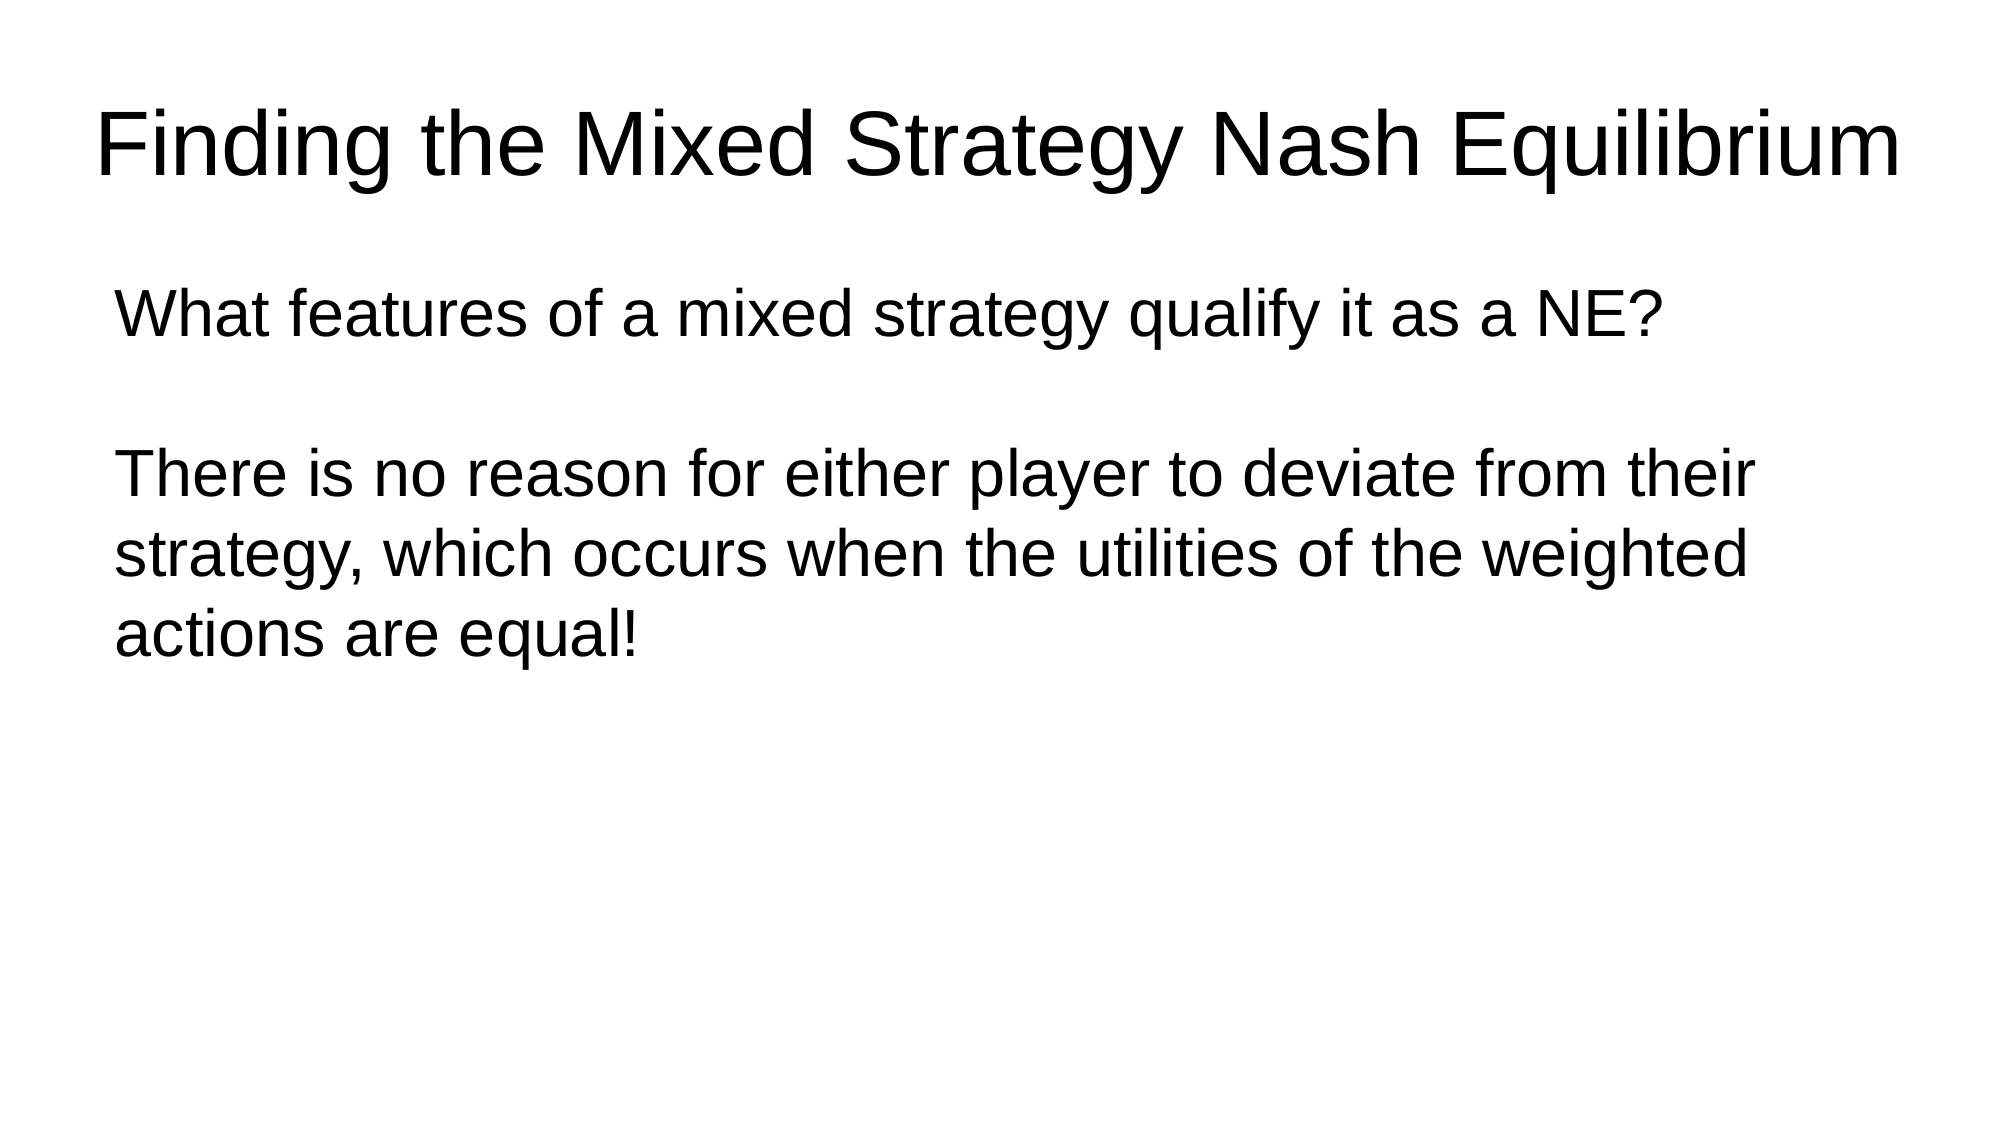

# Finding the Mixed Strategy Nash Equilibrium
What features of a mixed strategy qualify it as a NE?

There is no reason for either player to deviate from their strategy, which occurs when the utilities of the weighted actions are equal!